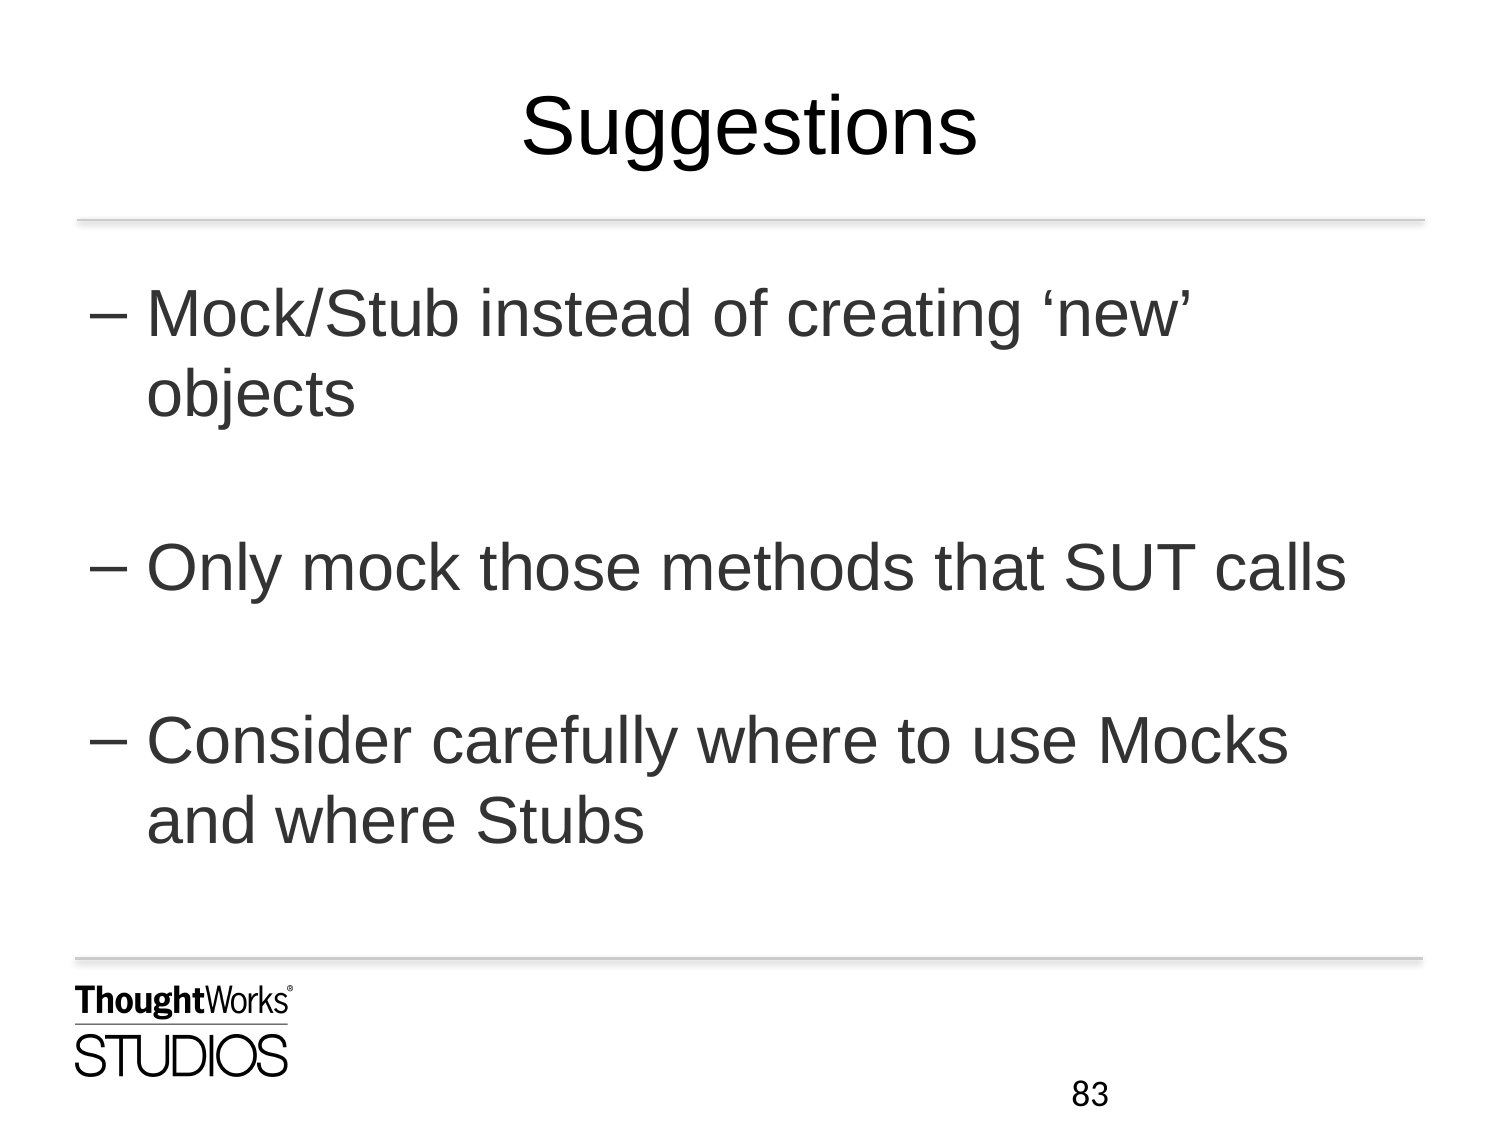

# Suggestions
Mock/Stub instead of creating ‘new’ objects
Only mock those methods that SUT calls
Consider carefully where to use Mocks and where Stubs

83